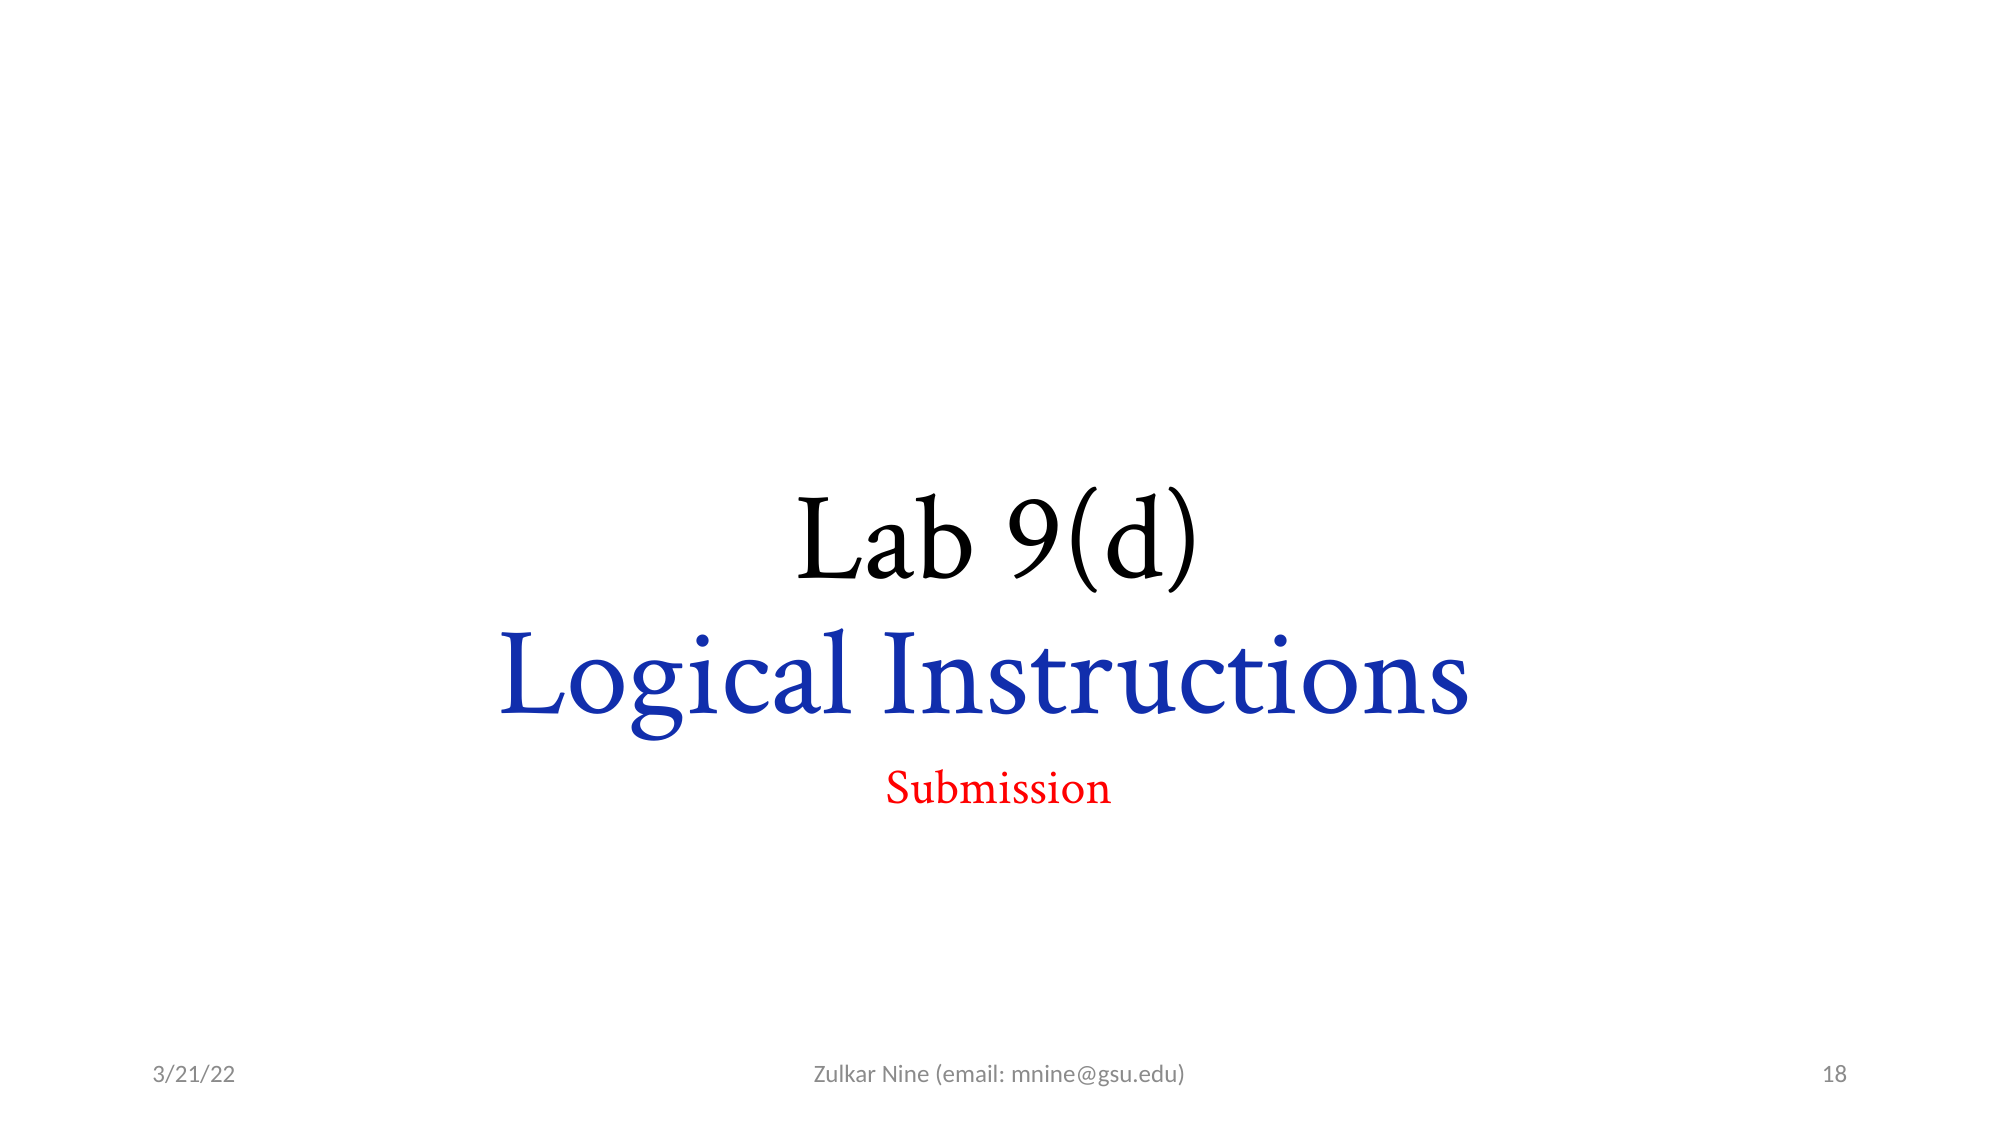

# Lab 9(d) Logical Instructions
Submission
3/21/22
Zulkar Nine (email: mnine@gsu.edu)
18